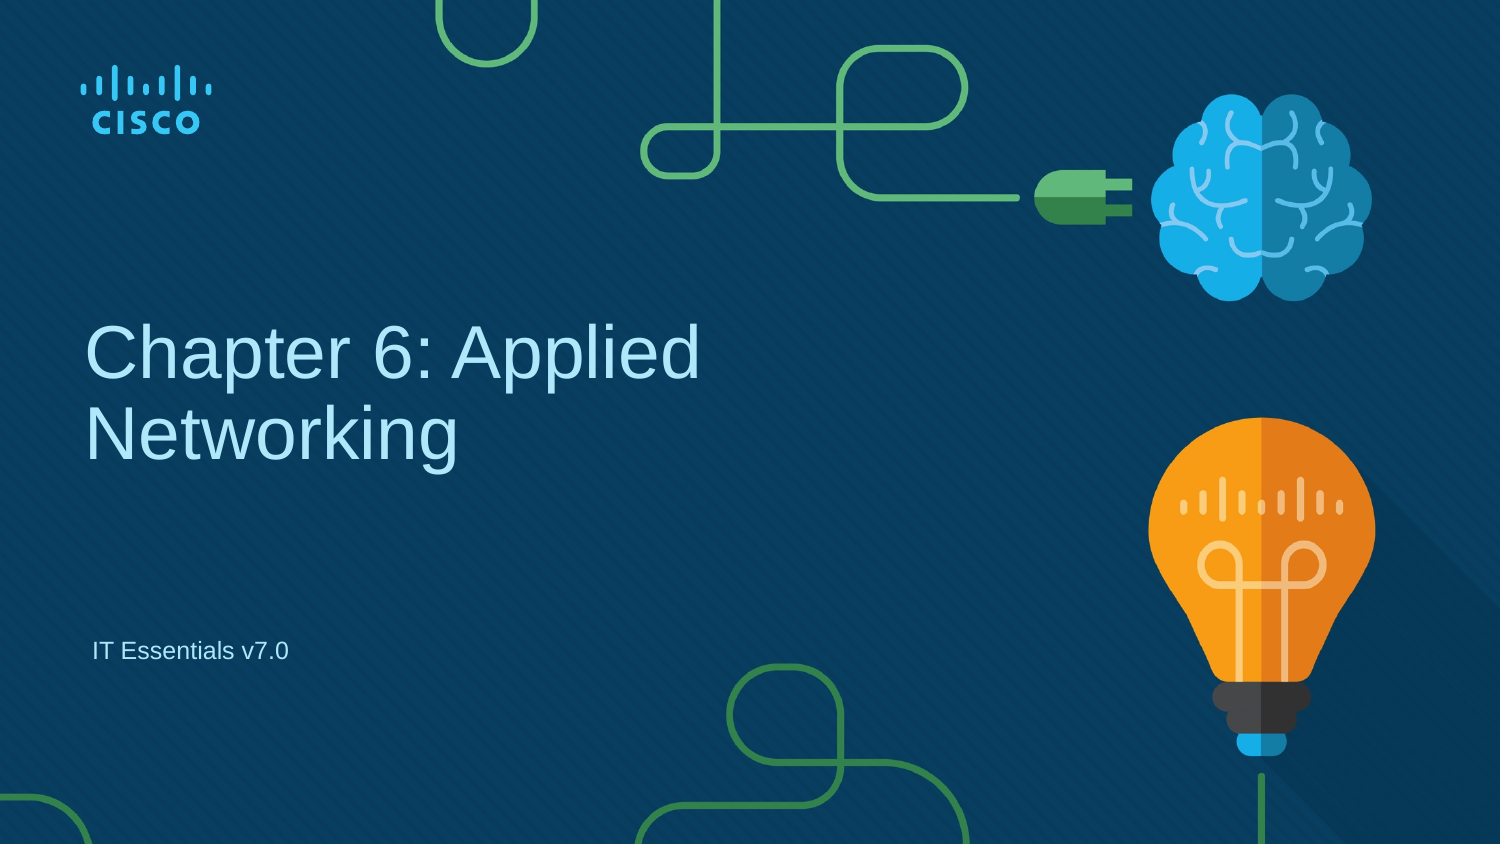

# Chapter 6: Applied Networking
IT Essentials v7.0